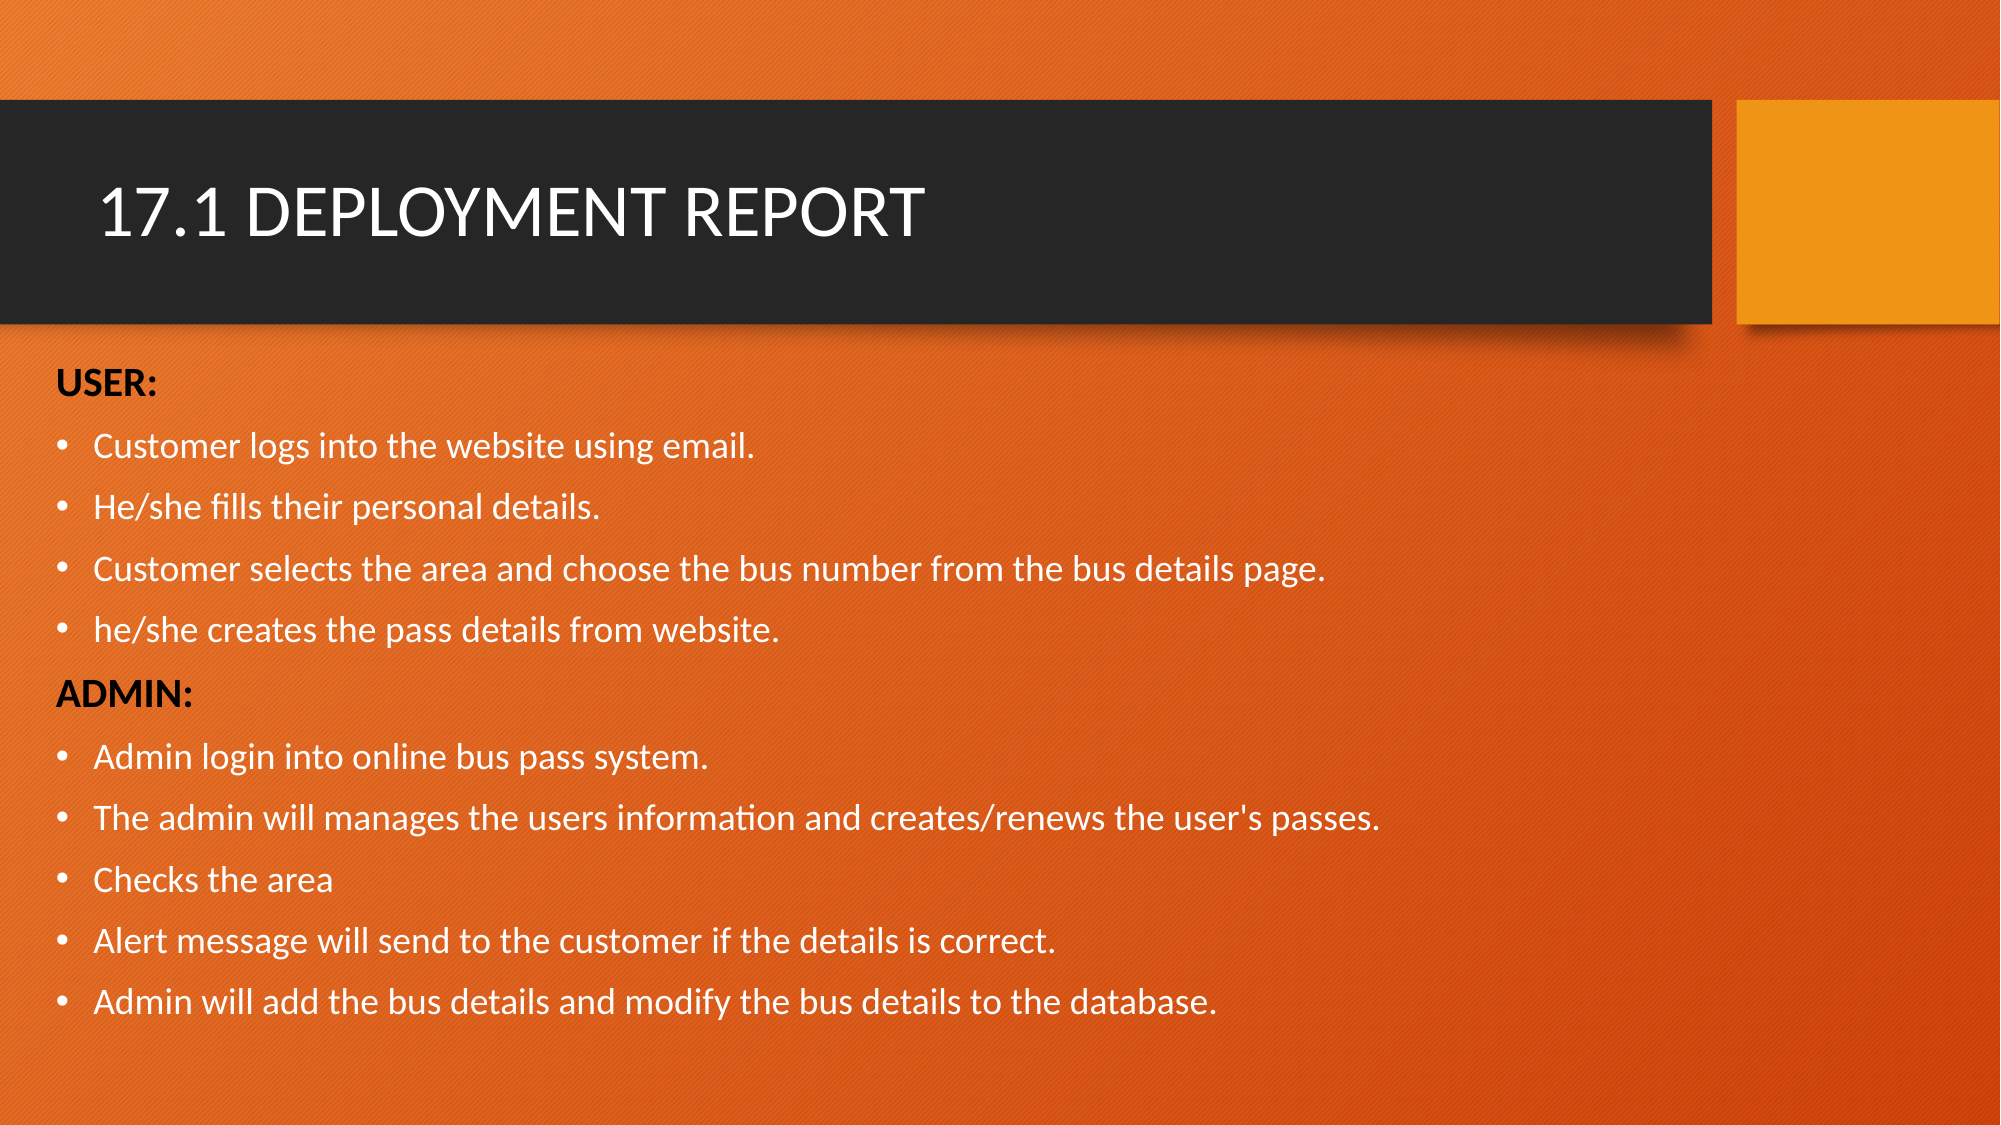

# 17.1 DEPLOYMENT REPORT
USER:
Customer logs into the website using email.
He/she fills their personal details.
Customer selects the area and choose the bus number from the bus details page.
he/she creates the pass details from website.
ADMIN:
Admin login into online bus pass system.
The admin will manages the users information and creates/renews the user's passes.
Checks the area
Alert message will send to the customer if the details is correct.
Admin will add the bus details and modify the bus details to the database.